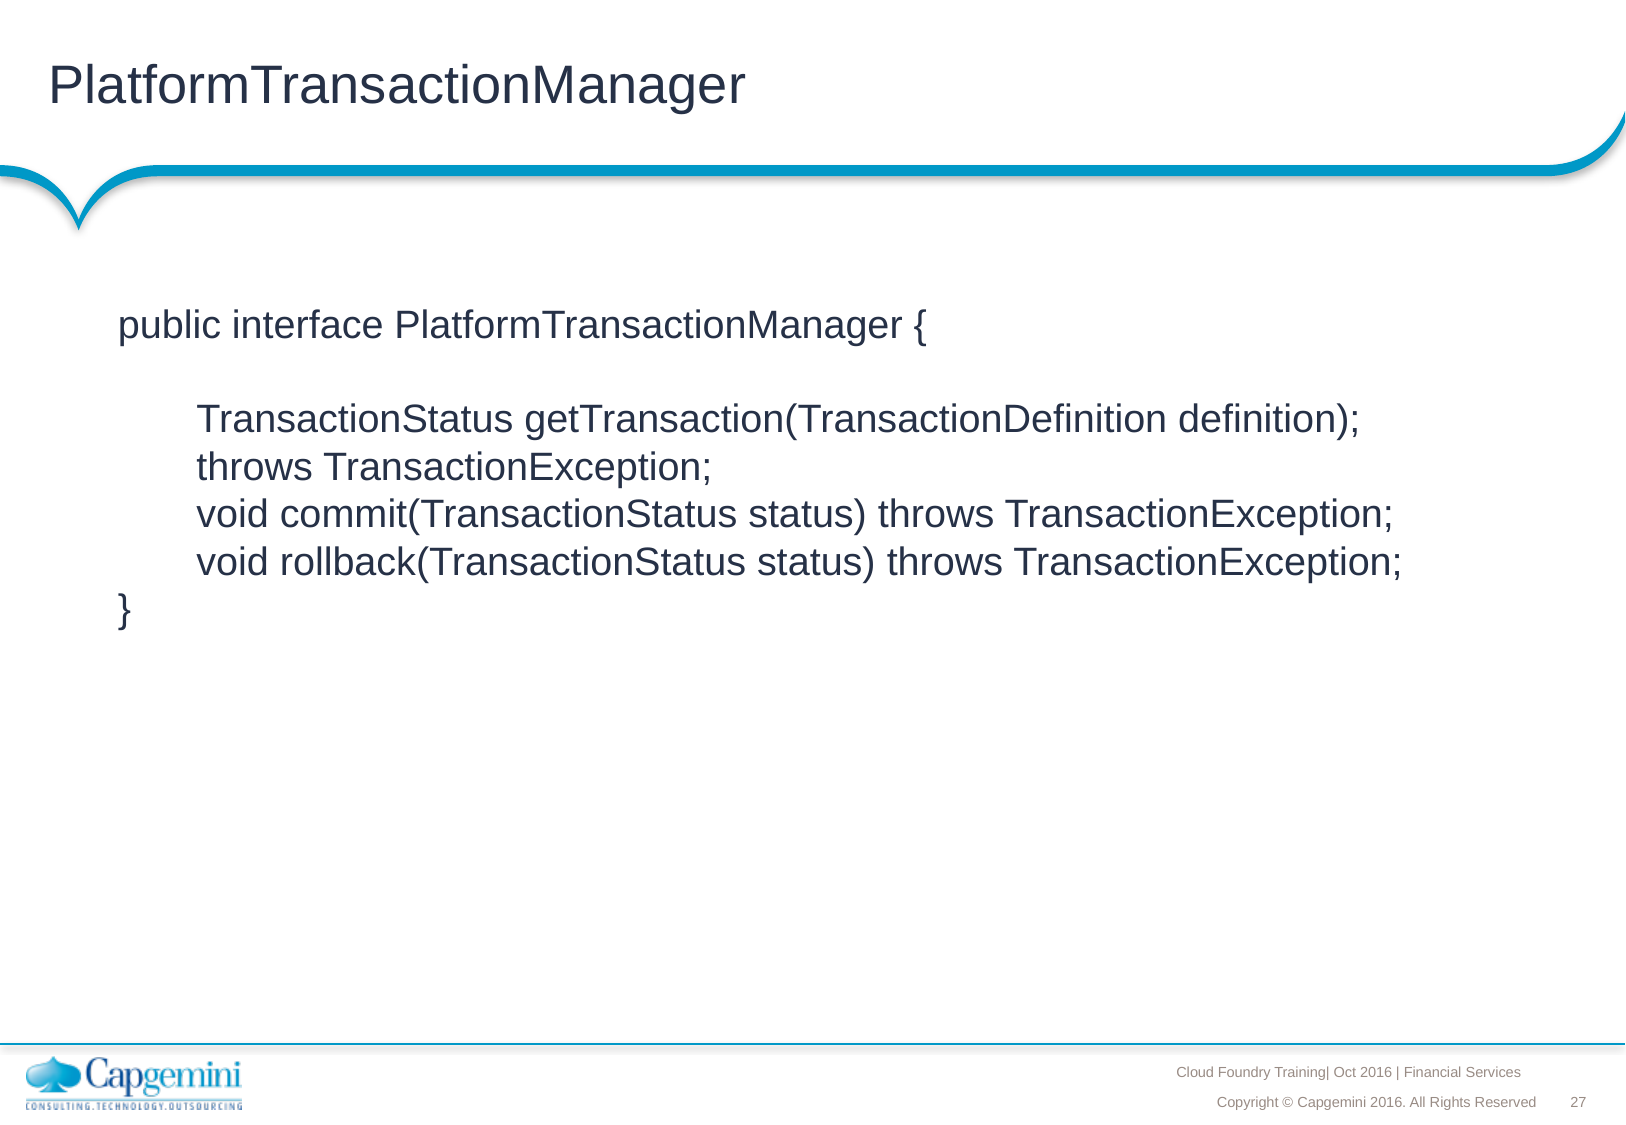

# PlatformTransactionManager
public interface PlatformTransactionManager {

TransactionStatus getTransaction(TransactionDefinition definition);
throws TransactionException;
void commit(TransactionStatus status) throws TransactionException;
void rollback(TransactionStatus status) throws TransactionException;
}